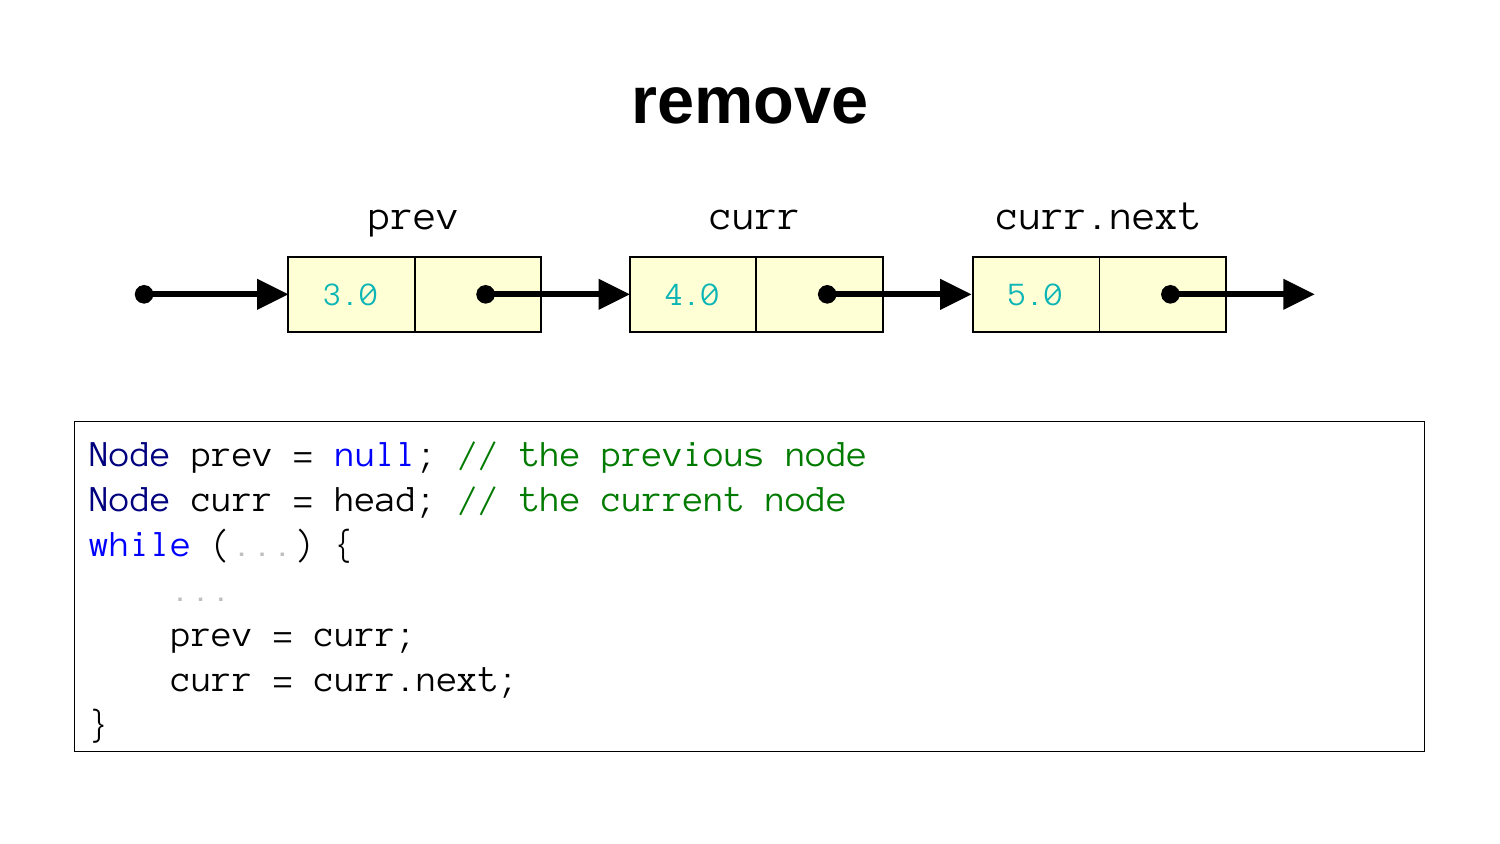

# remove
prev
curr
curr.next
| 3.0 |  |
| --- | --- |
| 4.0 |  |
| --- | --- |
| 5.0 |  |
| --- | --- |
Node prev = null; // the previous node
Node curr = head; // the current node
while (...) {
    ...
    prev = curr;
    curr = curr.next;
}